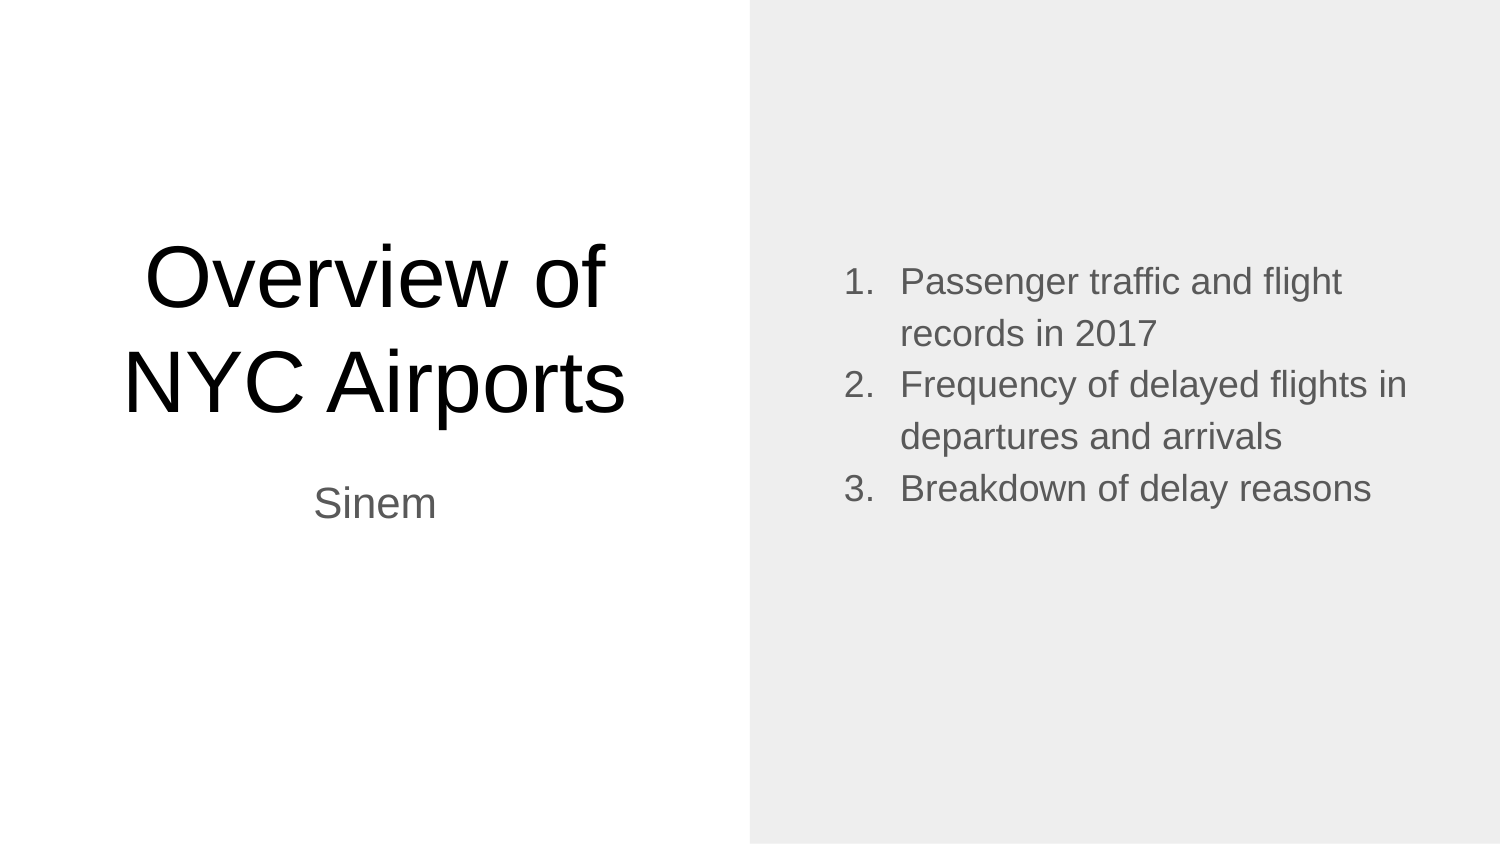

Passenger traffic and flight records in 2017
Frequency of delayed flights in departures and arrivals
Breakdown of delay reasons

# Overview of NYC Airports
Sinem